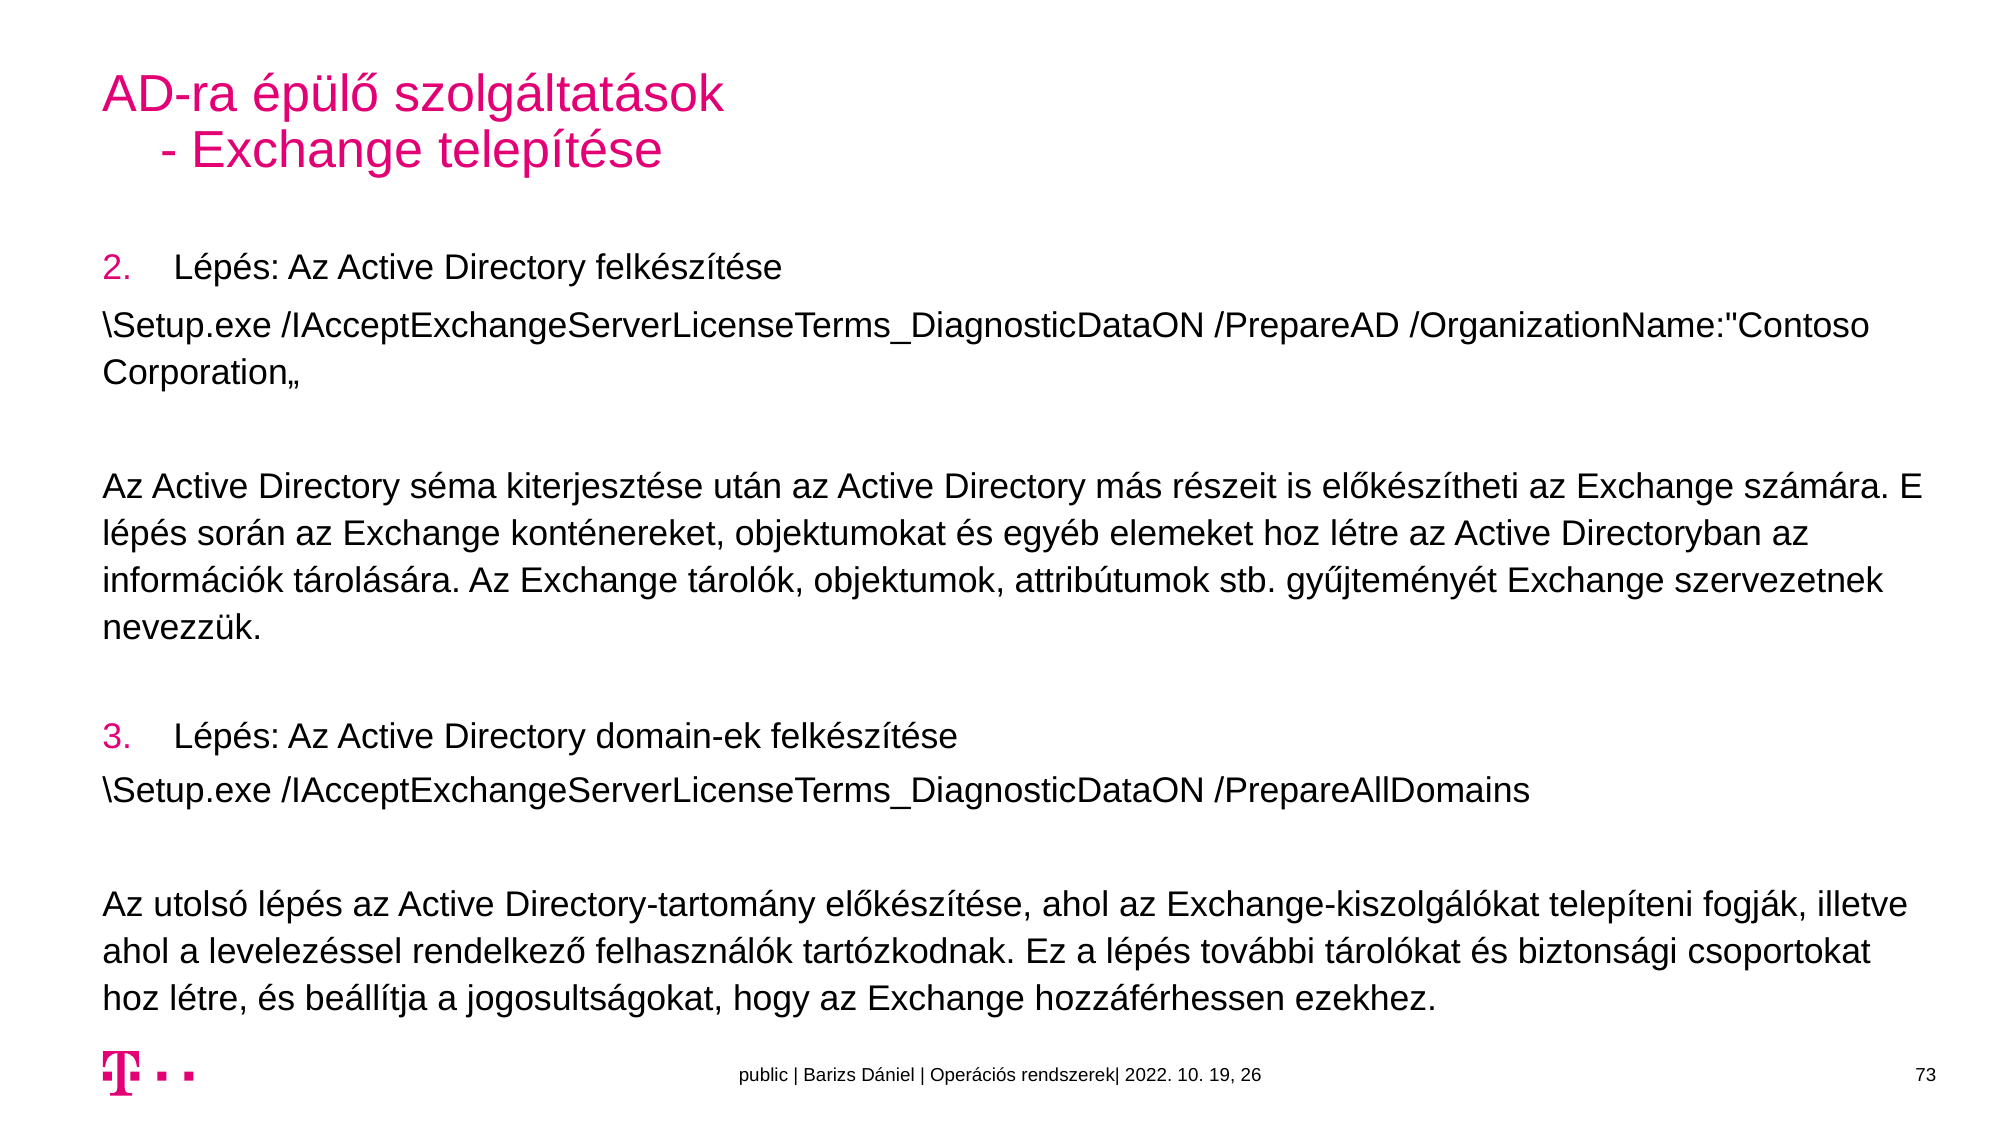

# AD-ra épülő szolgáltatások - Exchange telepítése
Lépés: Az Active Directory felkészítése
\Setup.exe /IAcceptExchangeServerLicenseTerms_DiagnosticDataON /PrepareAD /OrganizationName:"Contoso Corporation„

Az Active Directory séma kiterjesztése után az Active Directory más részeit is előkészítheti az Exchange számára. E lépés során az Exchange konténereket, objektumokat és egyéb elemeket hoz létre az Active Directoryban az információk tárolására. Az Exchange tárolók, objektumok, attribútumok stb. gyűjteményét Exchange szervezetnek nevezzük.

Lépés: Az Active Directory domain-ek felkészítése
\Setup.exe /IAcceptExchangeServerLicenseTerms_DiagnosticDataON /PrepareAllDomains

Az utolsó lépés az Active Directory-tartomány előkészítése, ahol az Exchange-kiszolgálókat telepíteni fogják, illetve ahol a levelezéssel rendelkező felhasználók tartózkodnak. Ez a lépés további tárolókat és biztonsági csoportokat hoz létre, és beállítja a jogosultságokat, hogy az Exchange hozzáférhessen ezekhez.
public | Barizs Dániel | Operációs rendszerek| 2022. 10. 19, 26
73